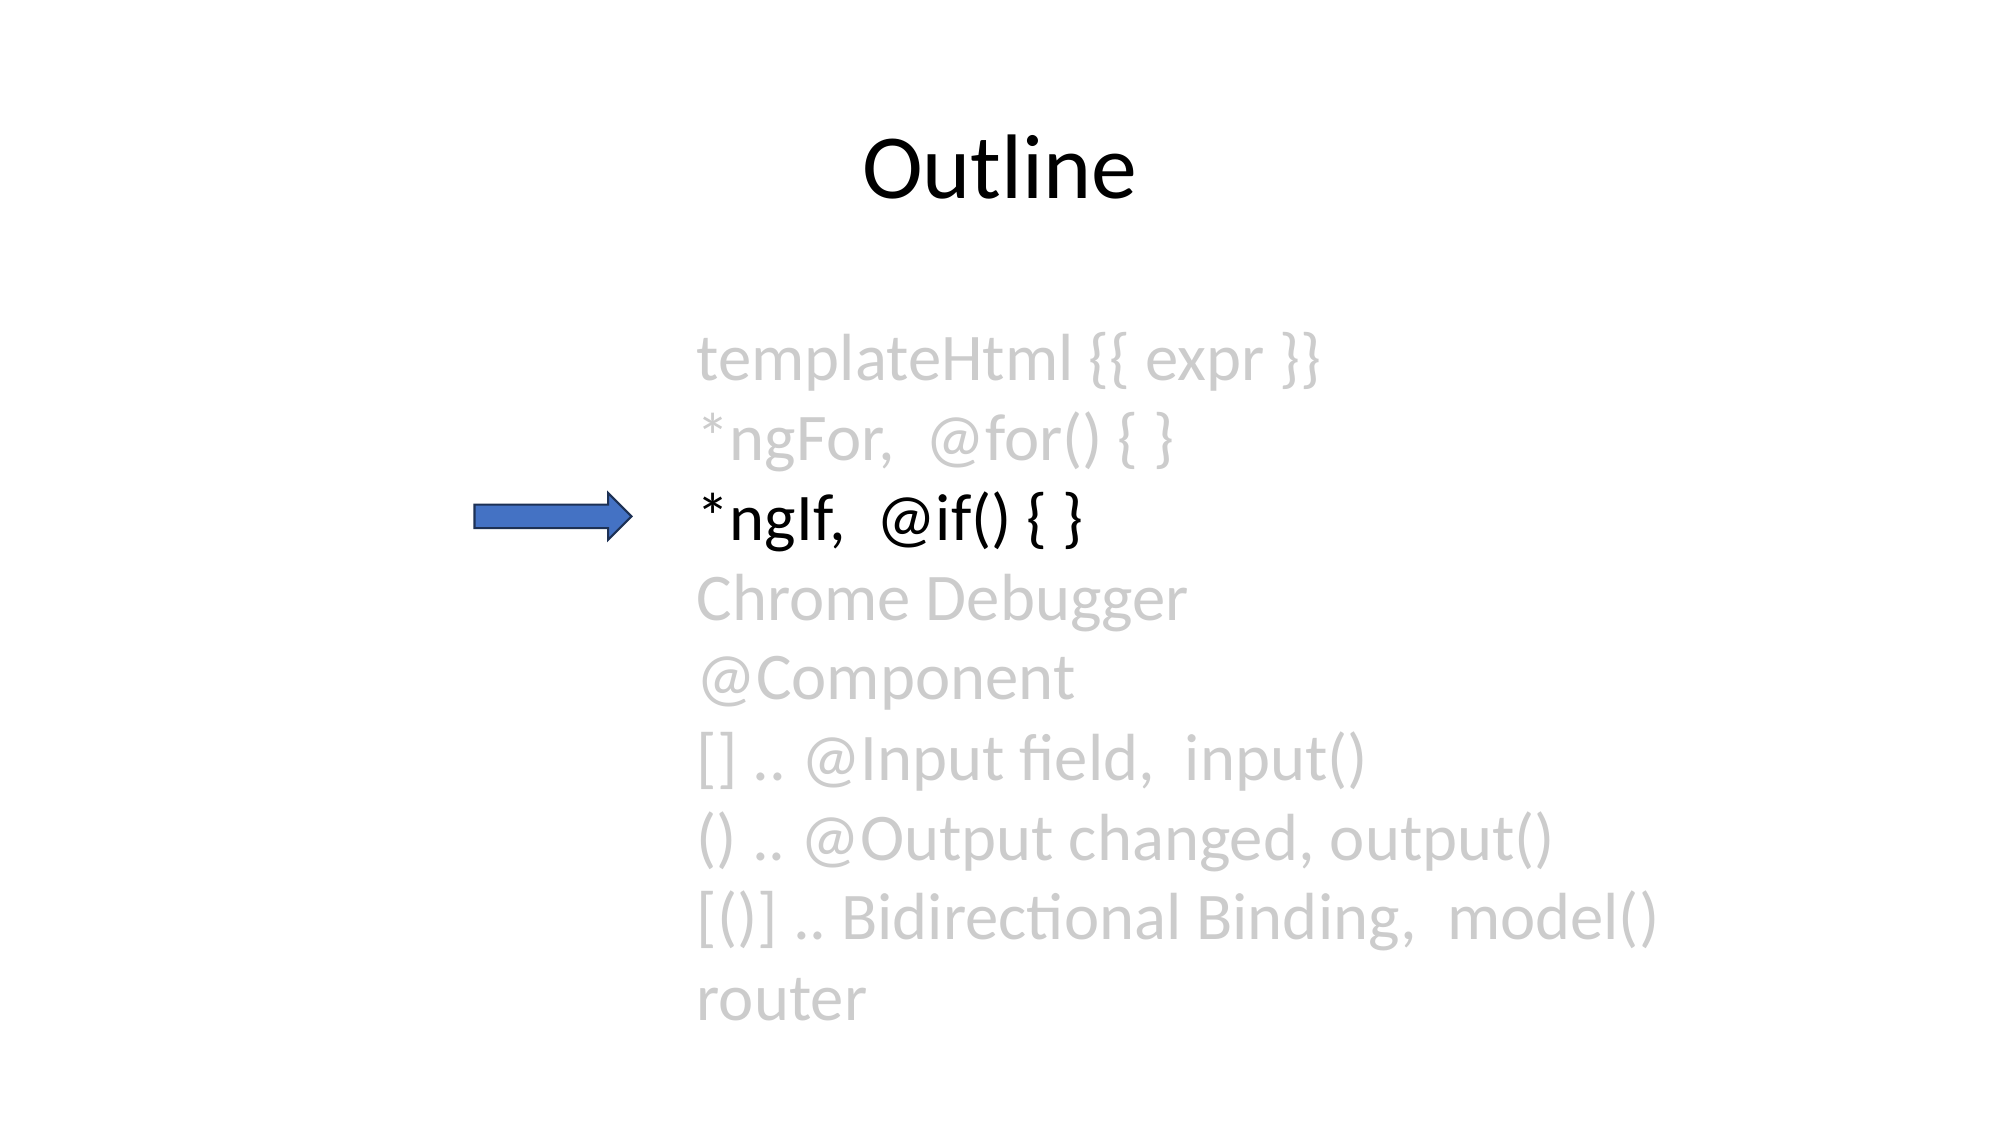

# Outline

templateHtml {{ expr }}
*ngFor,  @for() { }
*ngIf,  @if() { }
Chrome Debugger
@Component
[] .. @Input field,  input()
() .. @Output changed, output()
[()] .. Bidirectional Binding,  model()
router